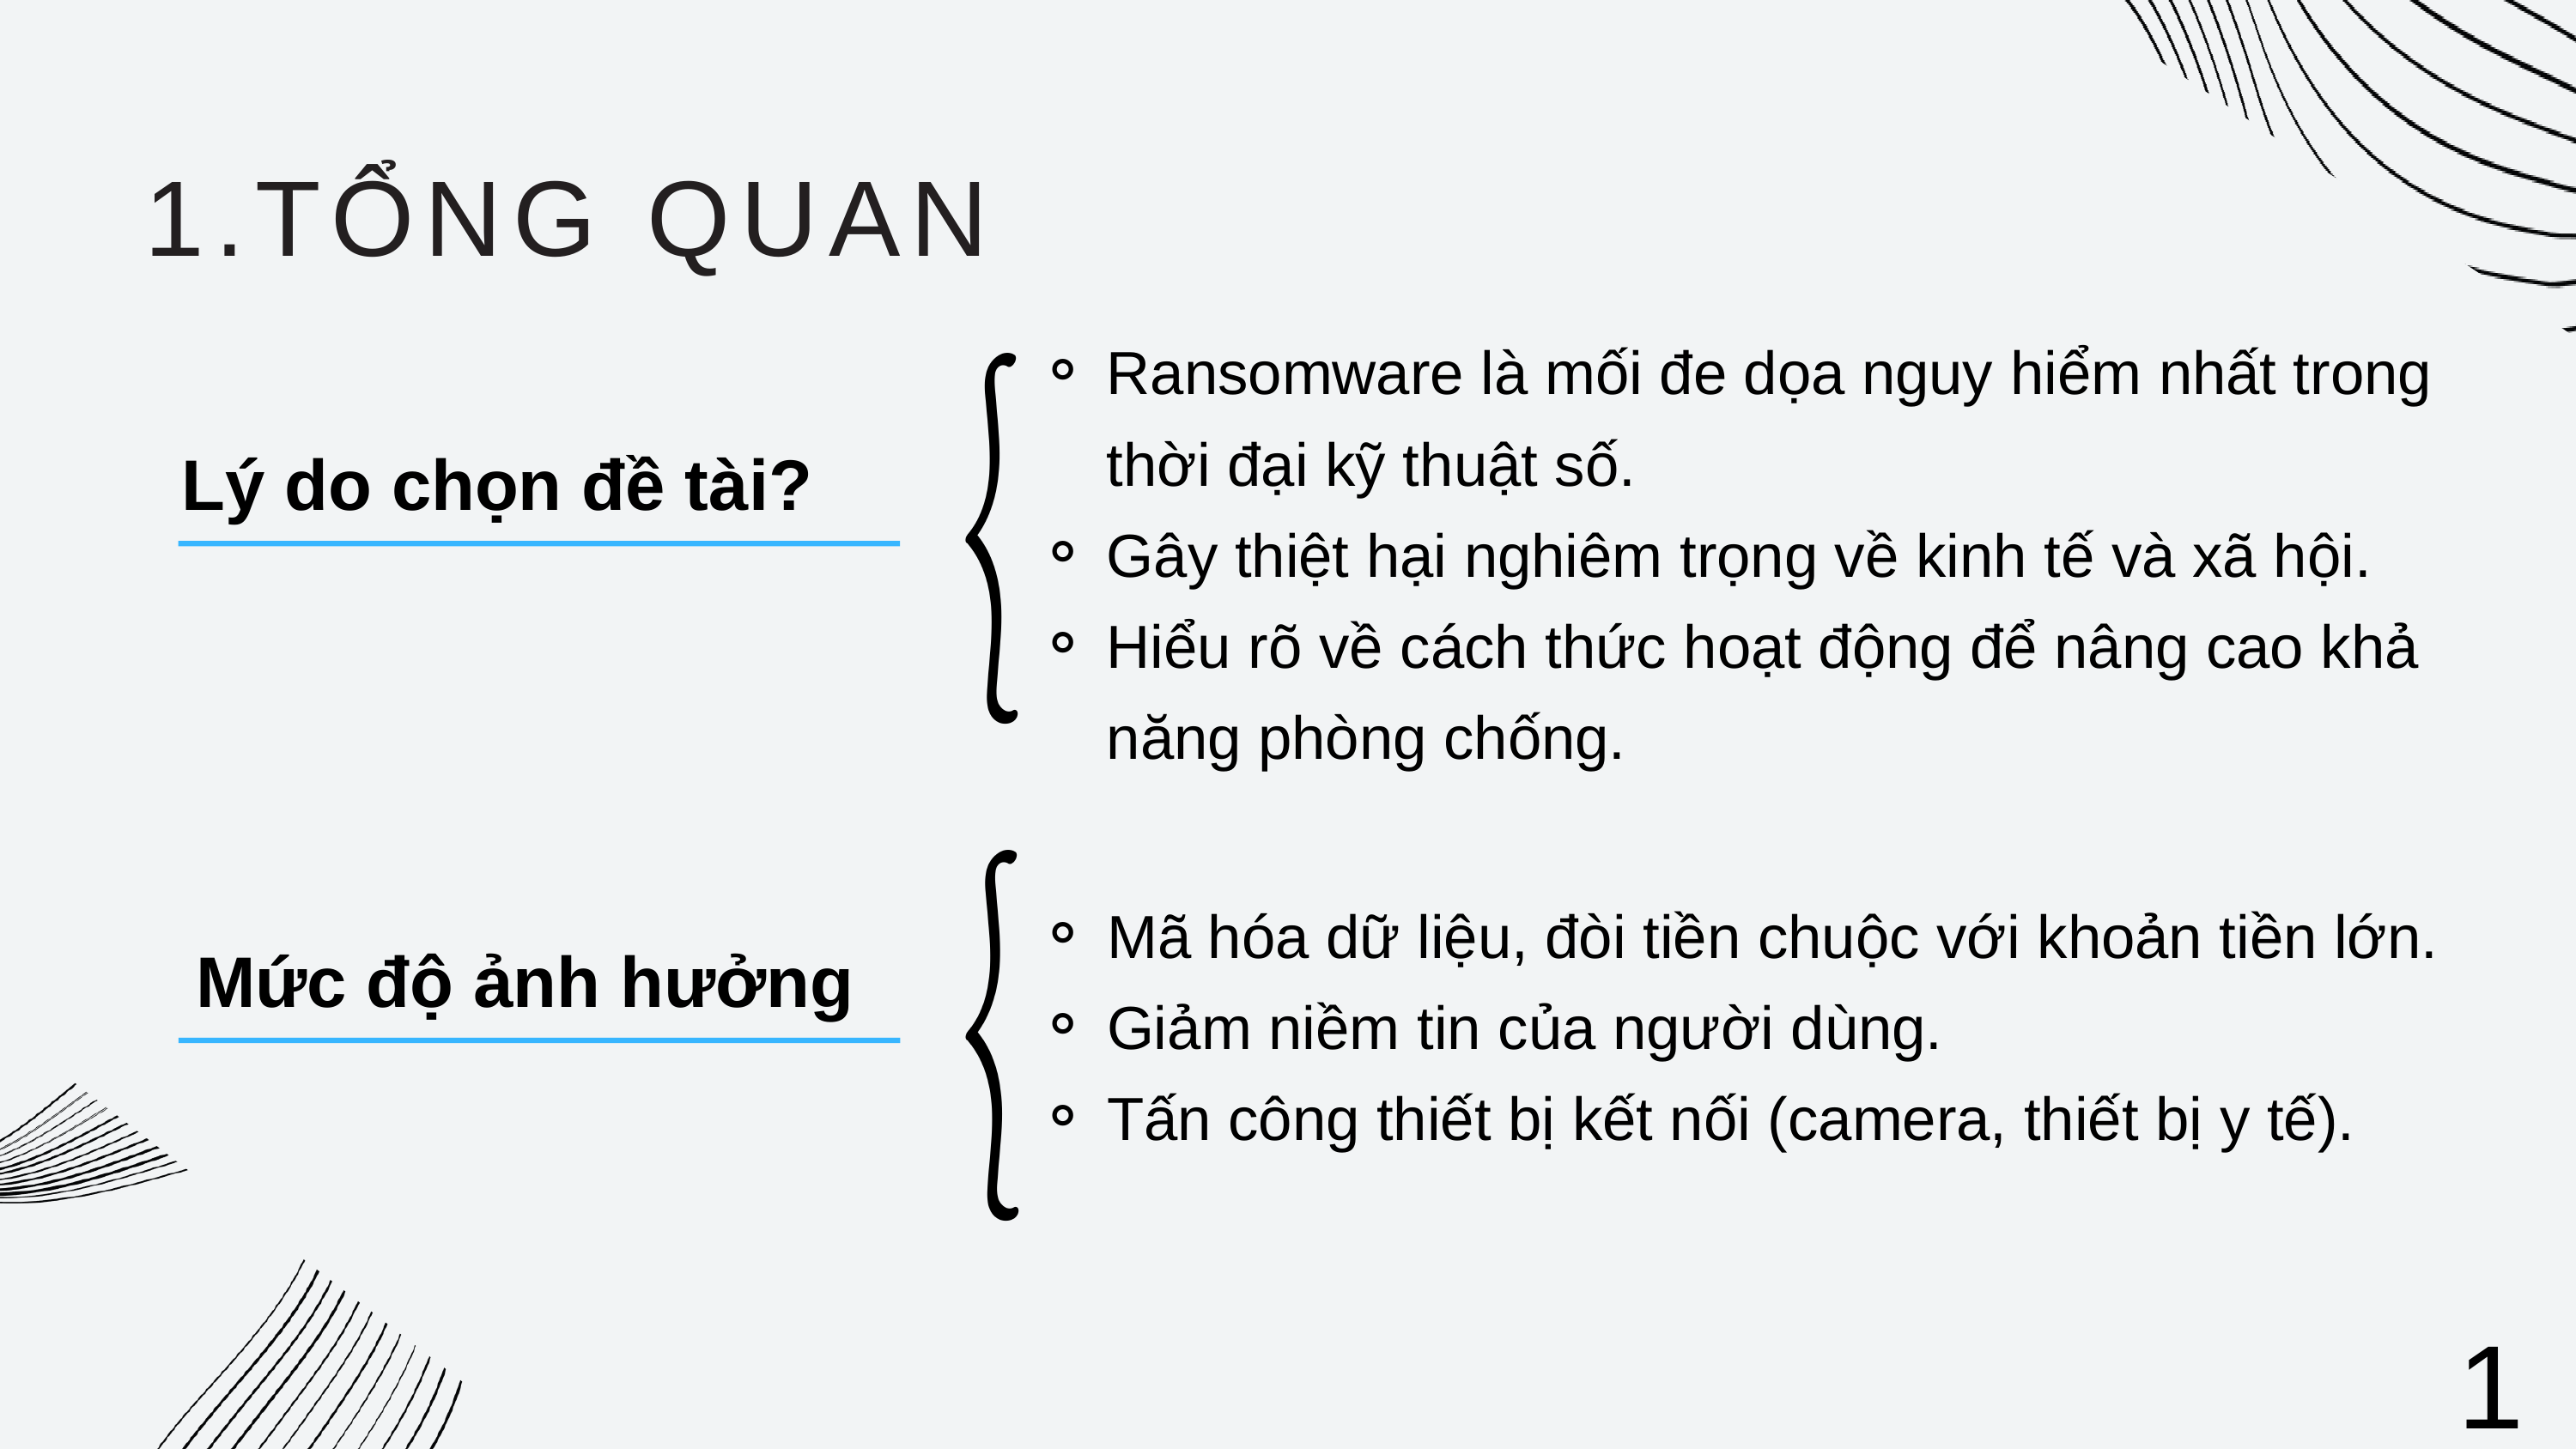

1.TỔNG QUAN
Ransomware là mối đe dọa nguy hiểm nhất trong thời đại kỹ thuật số.
Gây thiệt hại nghiêm trọng về kinh tế và xã hội.
Hiểu rõ về cách thức hoạt động để nâng cao khả năng phòng chống.

Lý do chọn đề tài?

Mã hóa dữ liệu, đòi tiền chuộc với khoản tiền lớn.
Giảm niềm tin của người dùng.
Tấn công thiết bị kết nối (camera, thiết bị y tế).
Mức độ ảnh hưởng

1